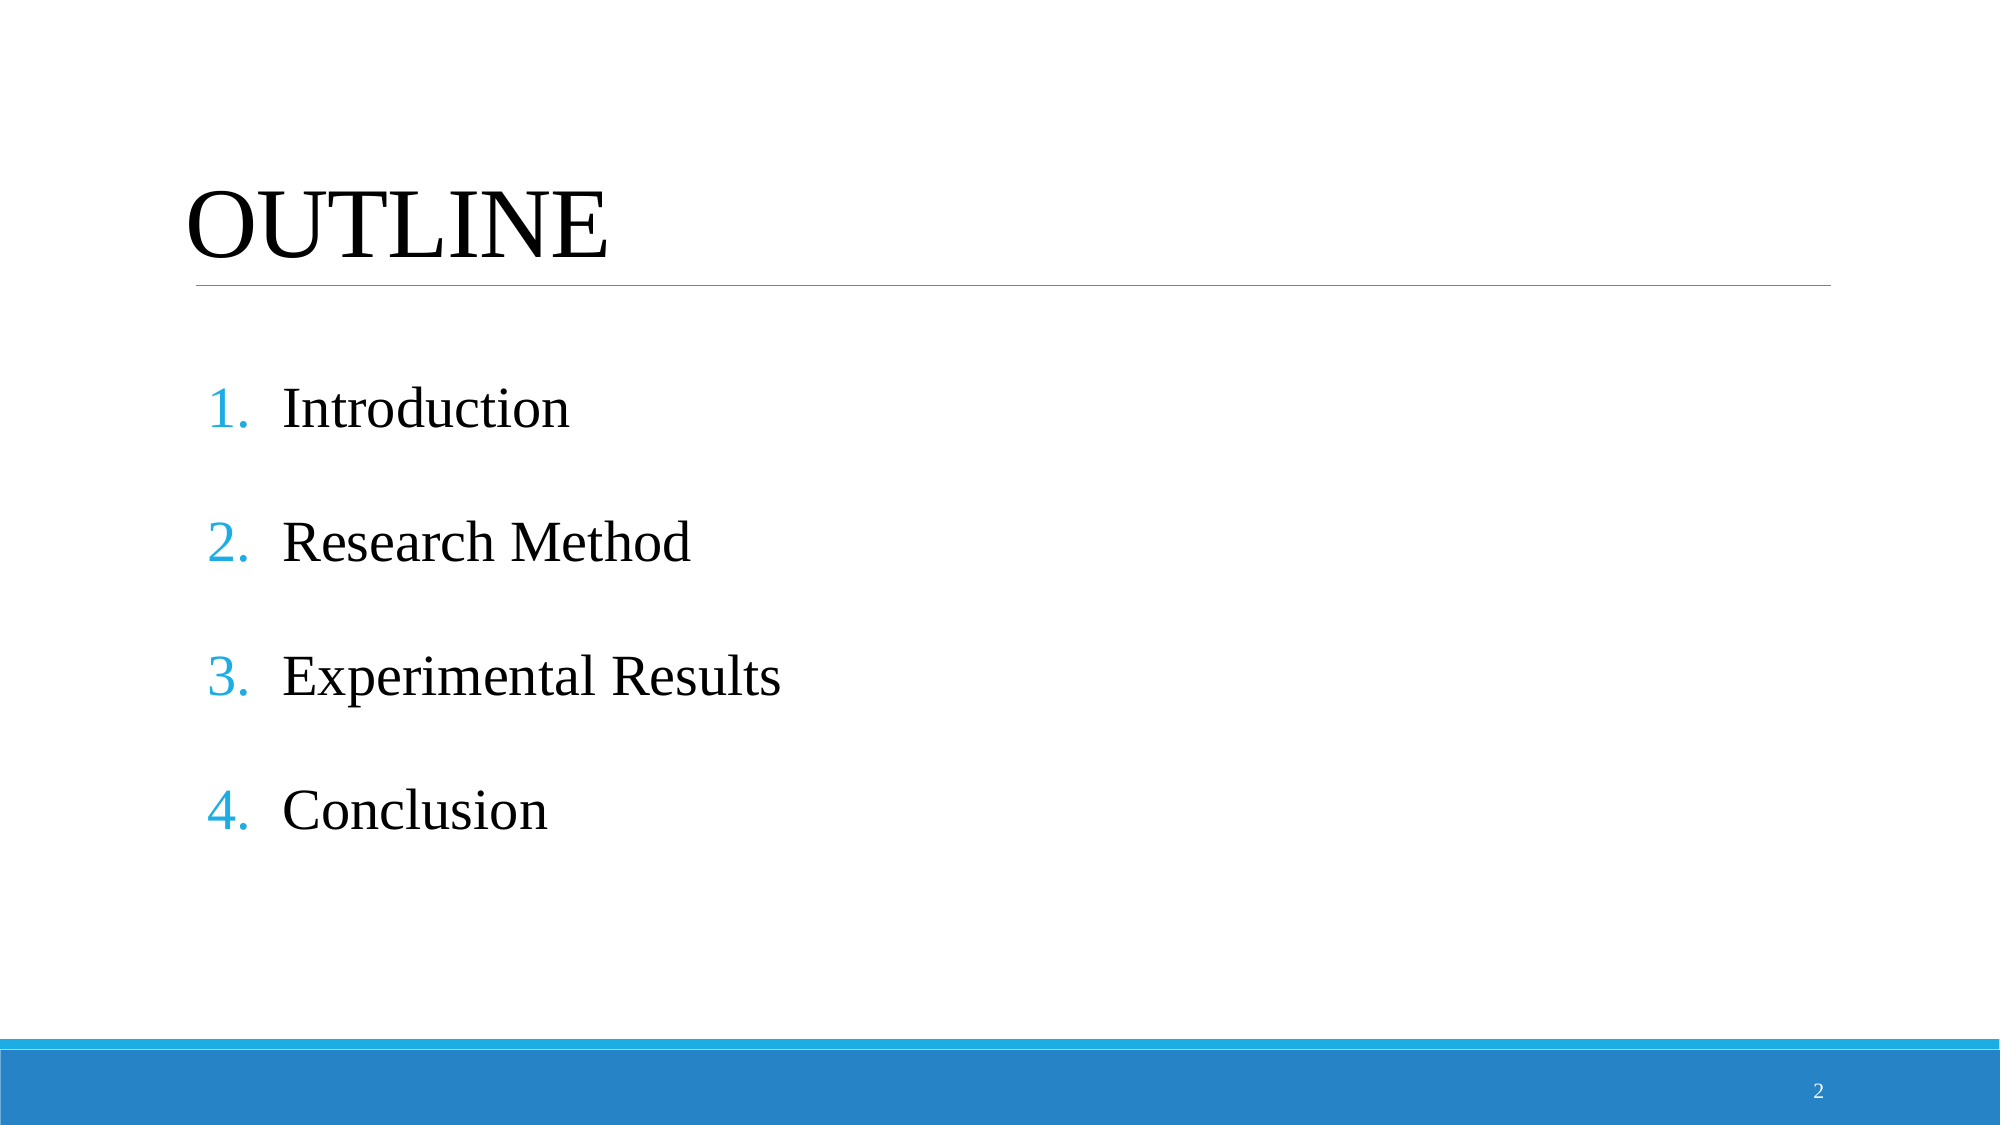

# OUTLINE
Introduction
Research Method
Experimental Results
Conclusion
2